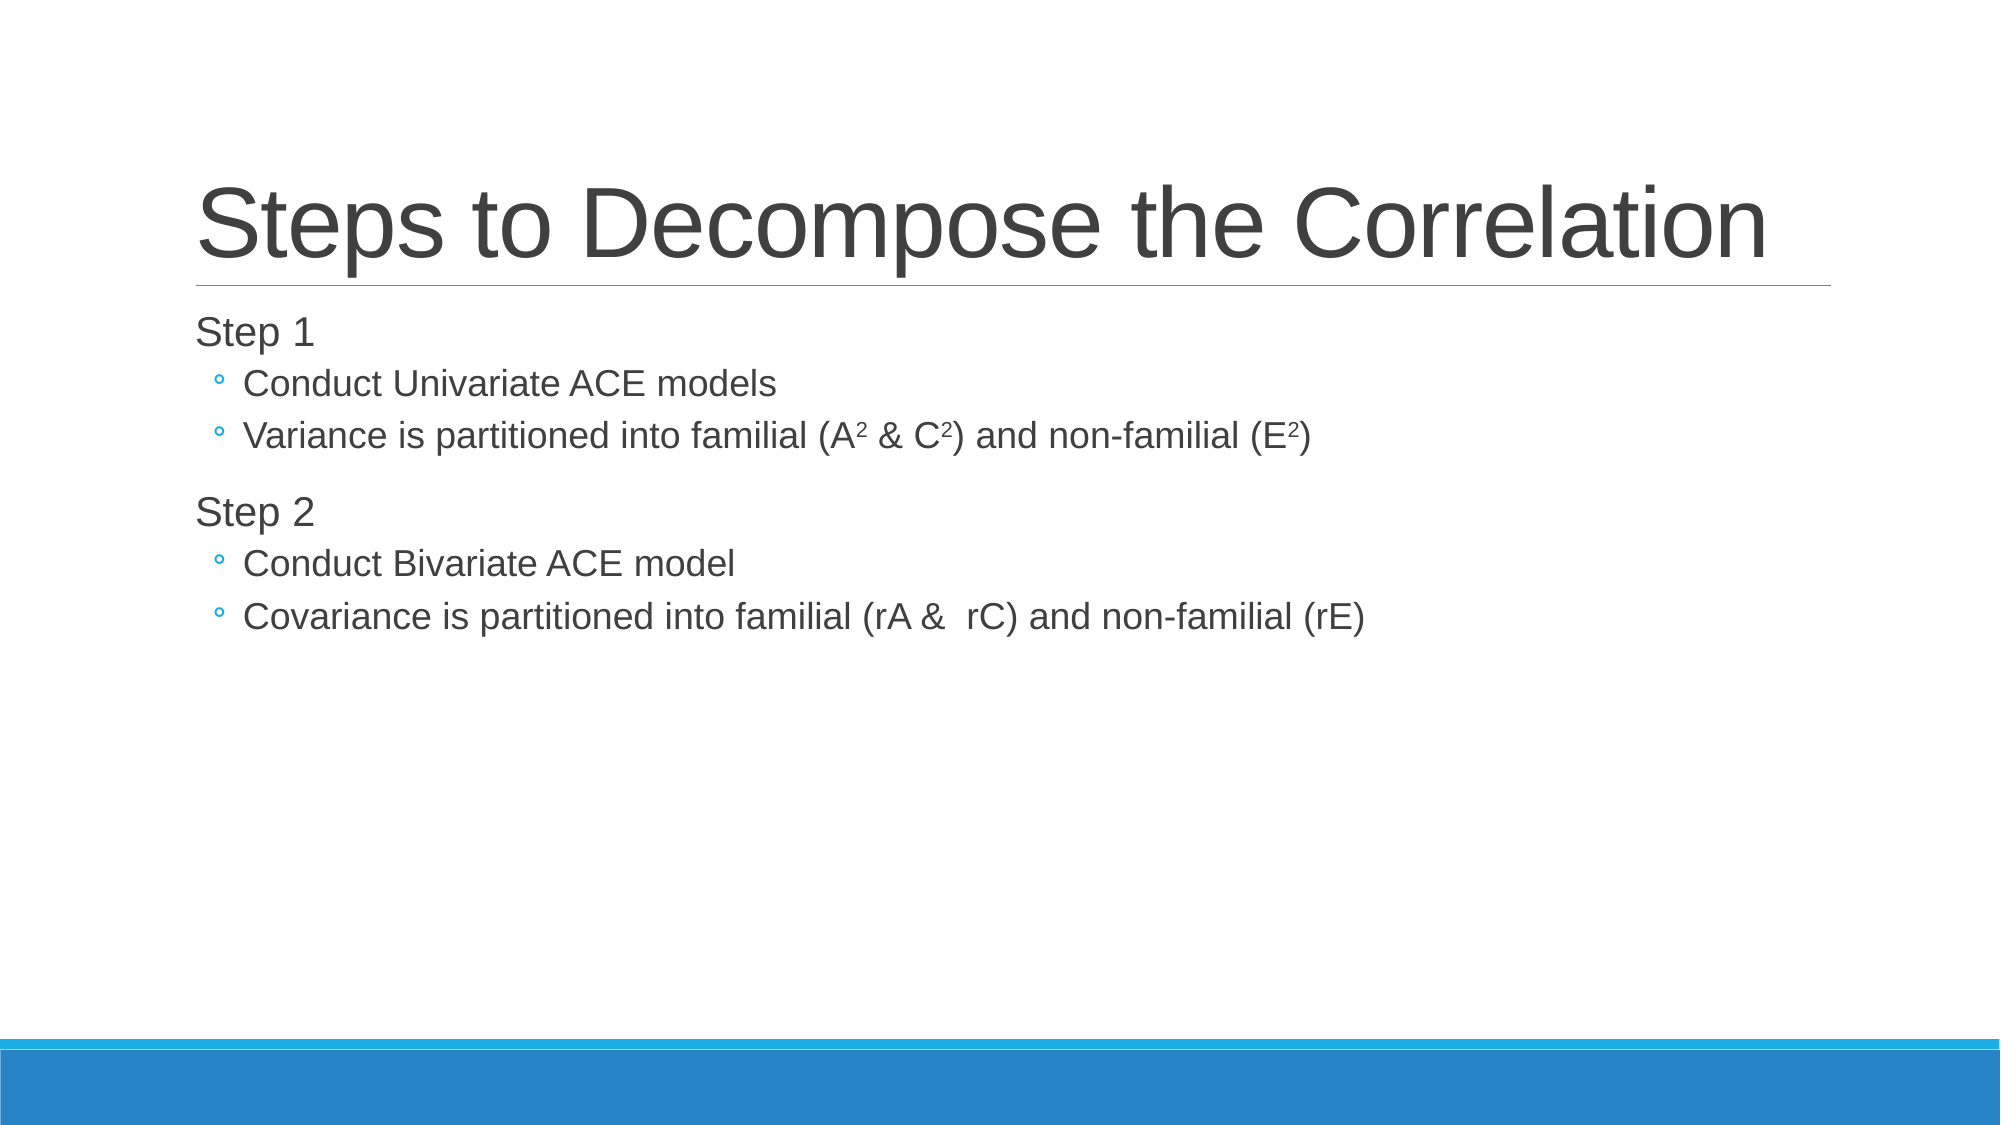

# Steps to Decompose the Correlation
Step 1
Conduct Univariate ACE models
Variance is partitioned into familial (A2 & C2) and non-familial (E2)
Step 2
Conduct Bivariate ACE model
Covariance is partitioned into familial (rA &  rC) and non-familial (rE)